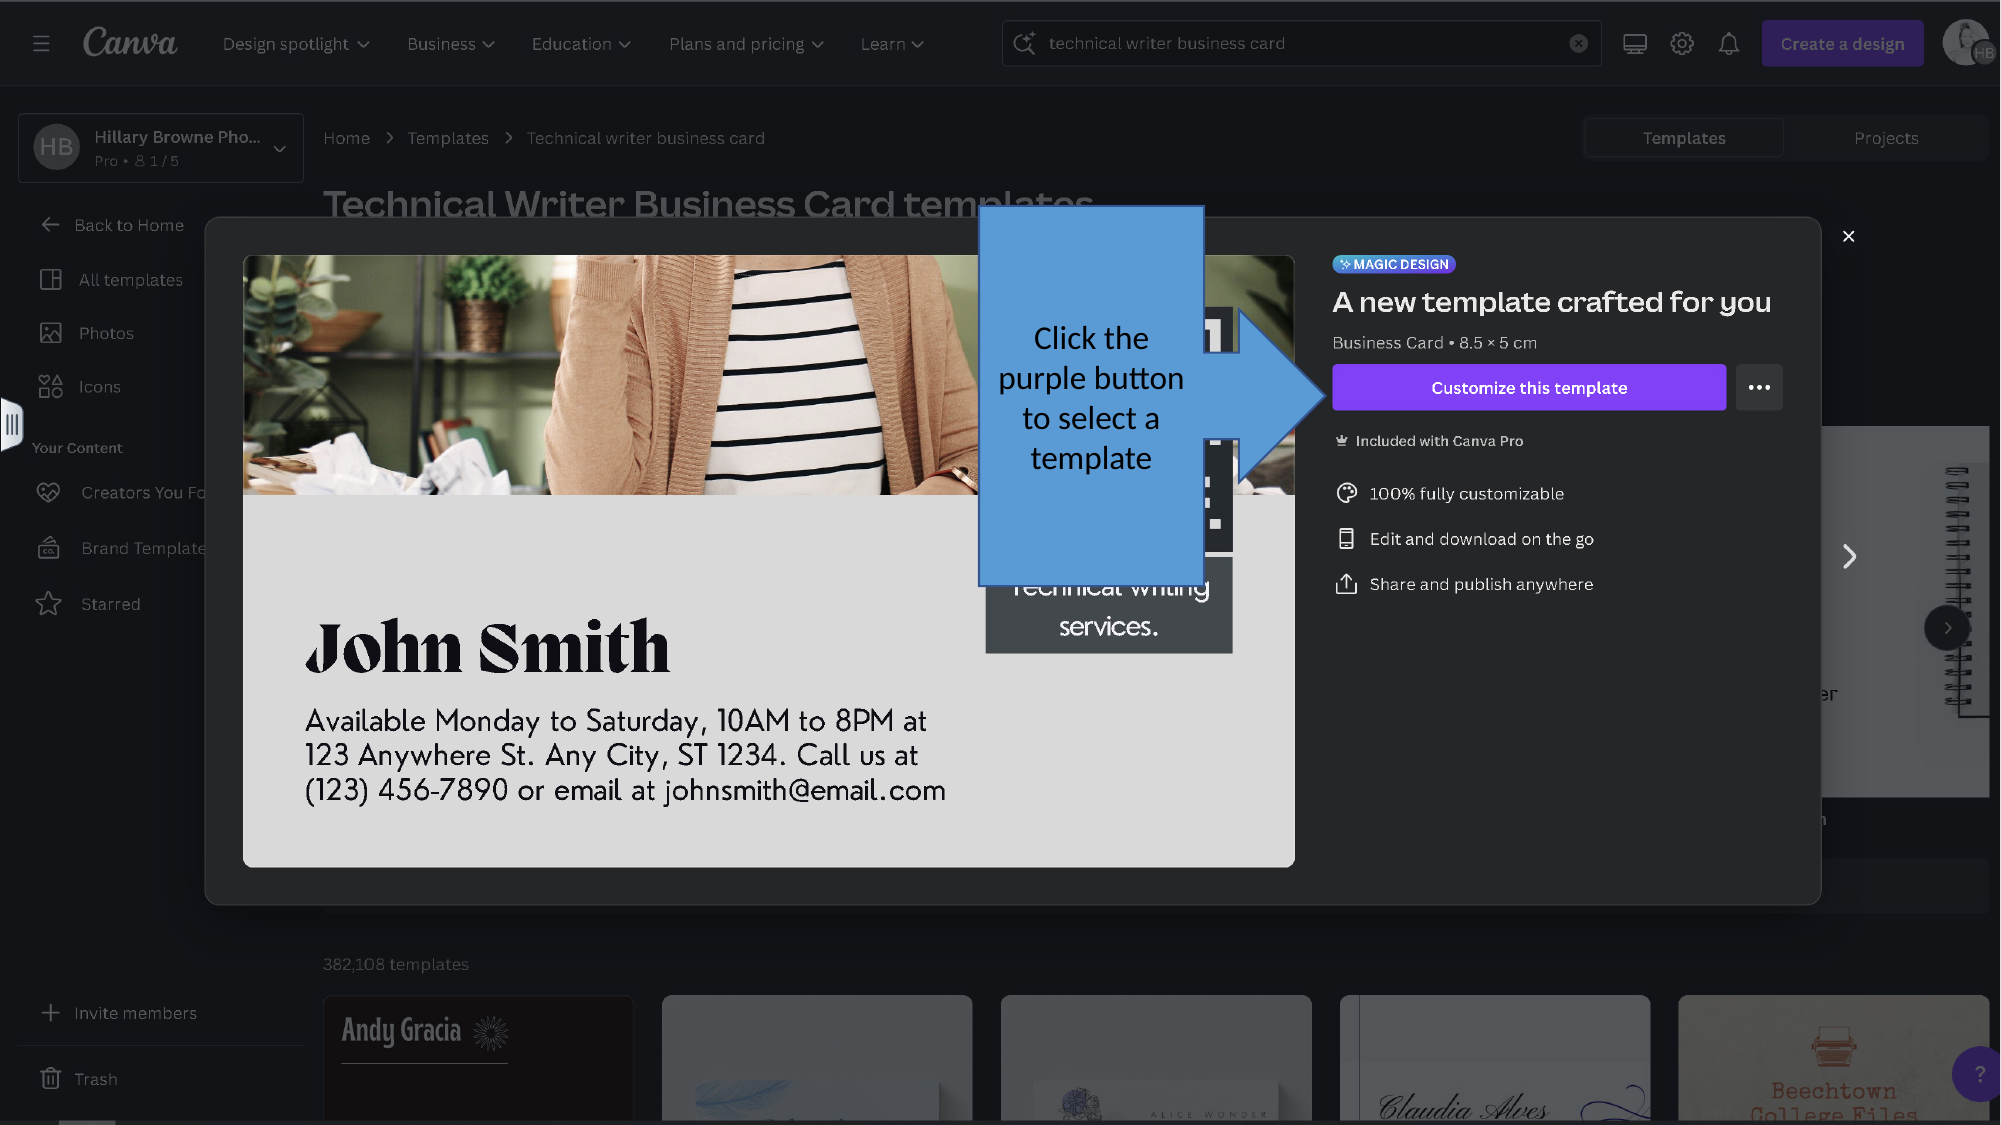

Click the purple button to select a template